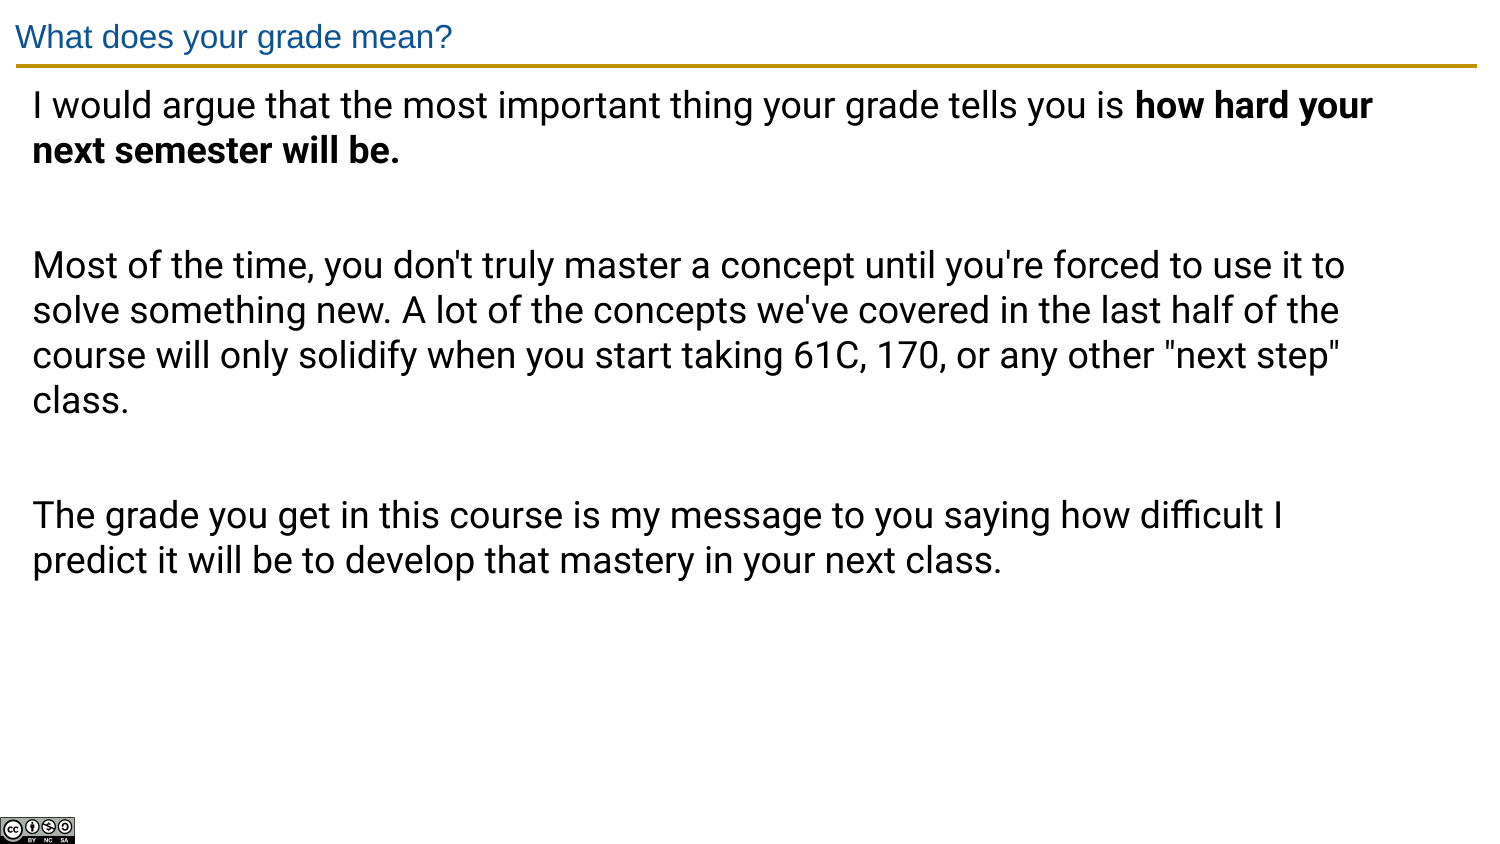

# What does your grade mean?
I would argue that the most important thing your grade tells you is how hard your next semester will be.

Most of the time, you don't truly master a concept until you're forced to use it to solve something new. A lot of the concepts we've covered in the last half of the course will only solidify when you start taking 61C, 170, or any other "next step" class.

The grade you get in this course is my message to you saying how difficult I predict it will be to develop that mastery in your next class.